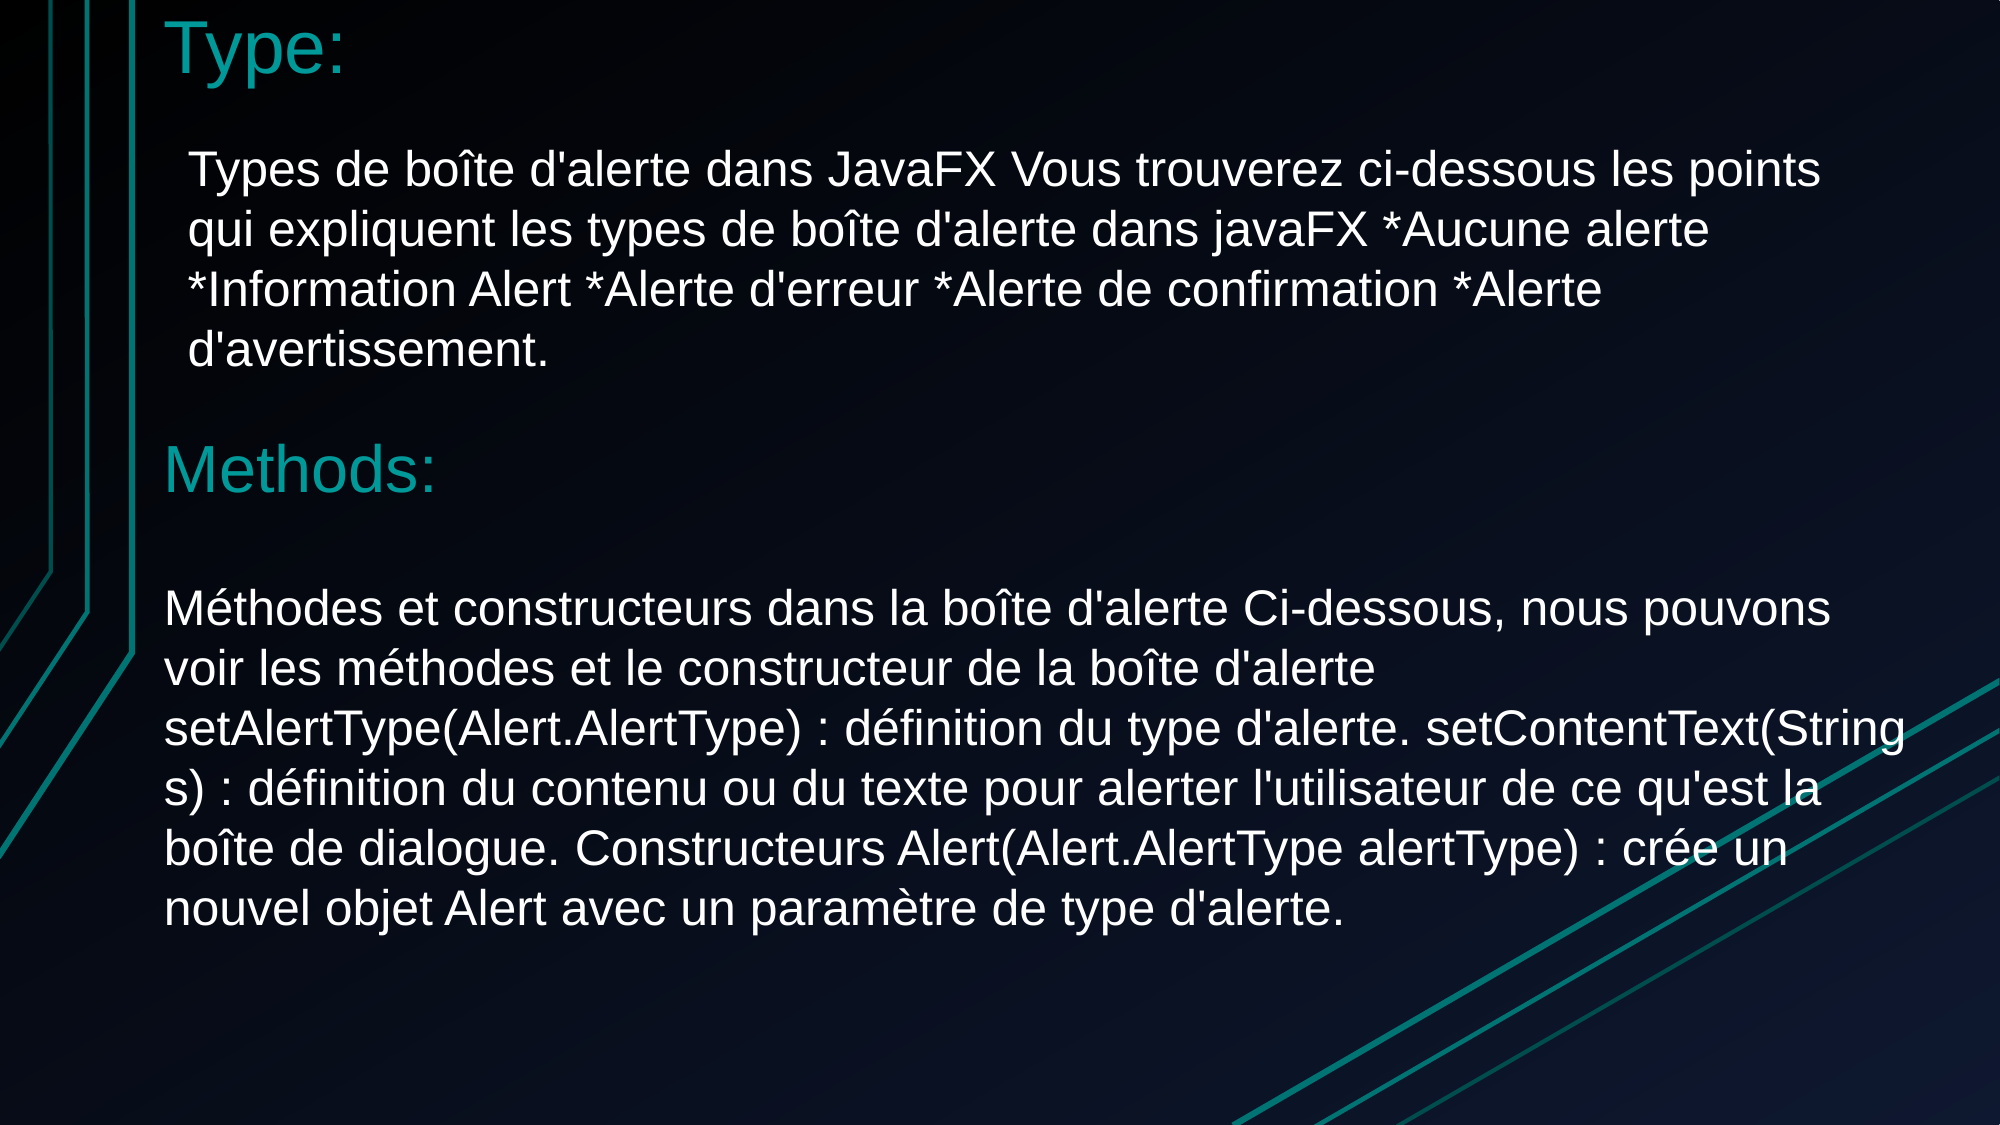

Type:
Types de boîte d'alerte dans JavaFX Vous trouverez ci-dessous les points qui expliquent les types de boîte d'alerte dans javaFX *Aucune alerte *Information Alert *Alerte d'erreur *Alerte de confirmation *Alerte d'avertissement.
Methods:
Méthodes et constructeurs dans la boîte d'alerte Ci-dessous, nous pouvons voir les méthodes et le constructeur de la boîte d'alerte setAlertType(Alert.AlertType) : définition du type d'alerte. setContentText(String s) : définition du contenu ou du texte pour alerter l'utilisateur de ce qu'est la boîte de dialogue. Constructeurs Alert(Alert.AlertType alertType) : crée un nouvel objet Alert avec un paramètre de type d'alerte.